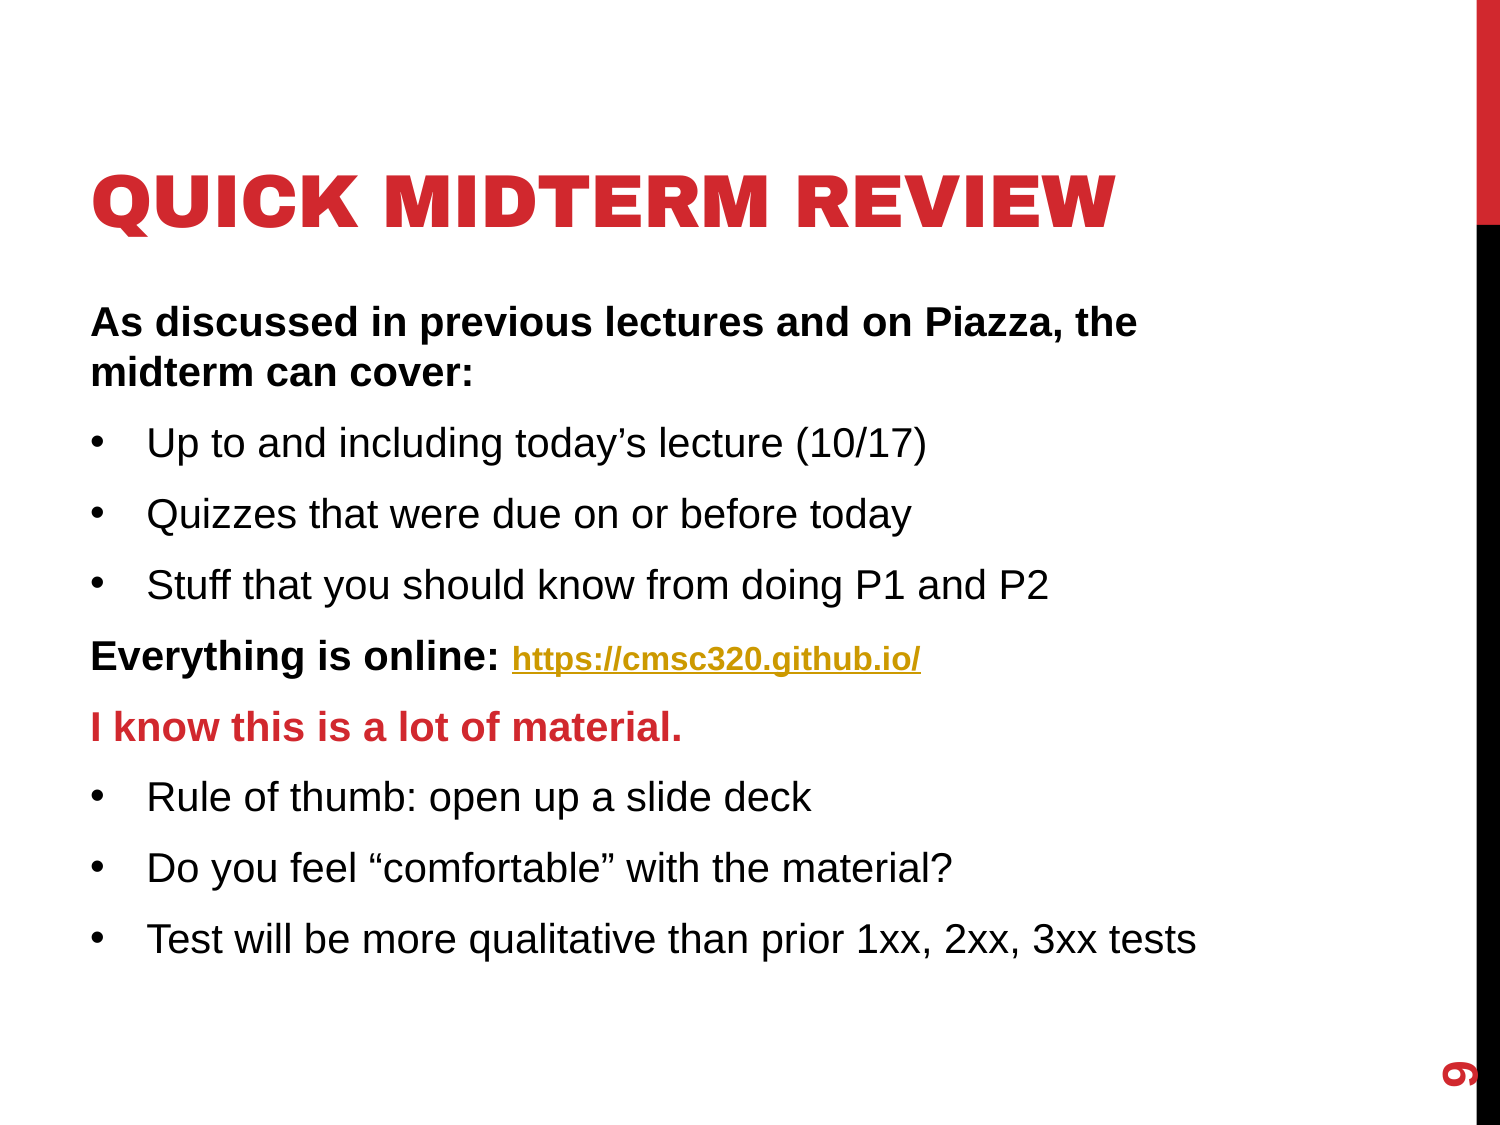

# Quick midterm review
As discussed in previous lectures and on Piazza, the midterm can cover:
Up to and including today’s lecture (10/17)
Quizzes that were due on or before today
Stuff that you should know from doing P1 and P2
Everything is online: https://cmsc320.github.io/
I know this is a lot of material.
Rule of thumb: open up a slide deck
Do you feel “comfortable” with the material?
Test will be more qualitative than prior 1xx, 2xx, 3xx tests
9